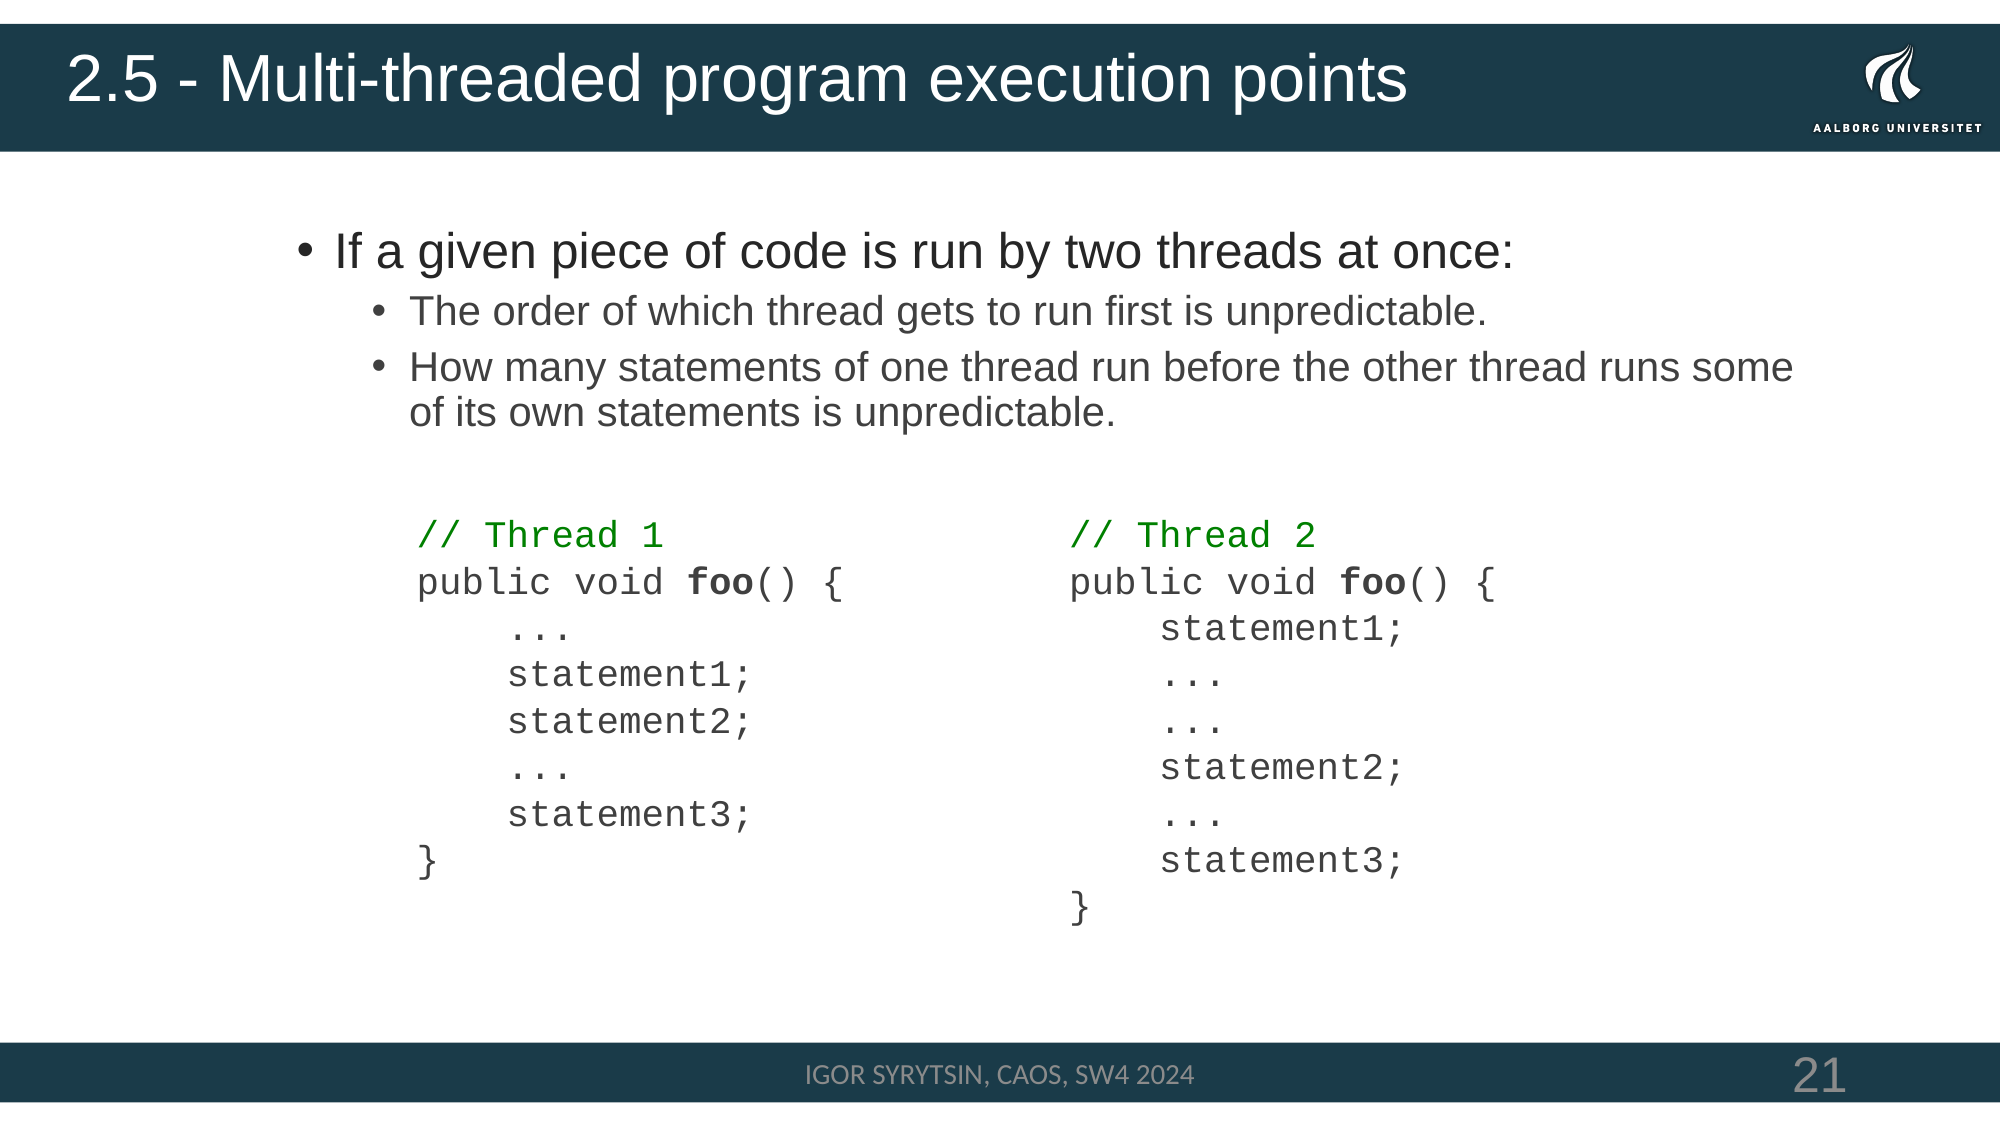

# 2.5 - Multi-threaded program execution points
If a given piece of code is run by two threads at once:
The order of which thread gets to run first is unpredictable.
How many statements of one thread run before the other thread runs some of its own statements is unpredictable.

  // Thread 1                  // Thread 2
  public void foo() {          public void foo() {
      ...                          statement1;
      statement1;                  ...
      statement2;                  ...
      ...                          statement2;
      statement3;                  ...
  }                                statement3;
                               }
IGOR SYRYTSIN, CAOS, SW4 2024